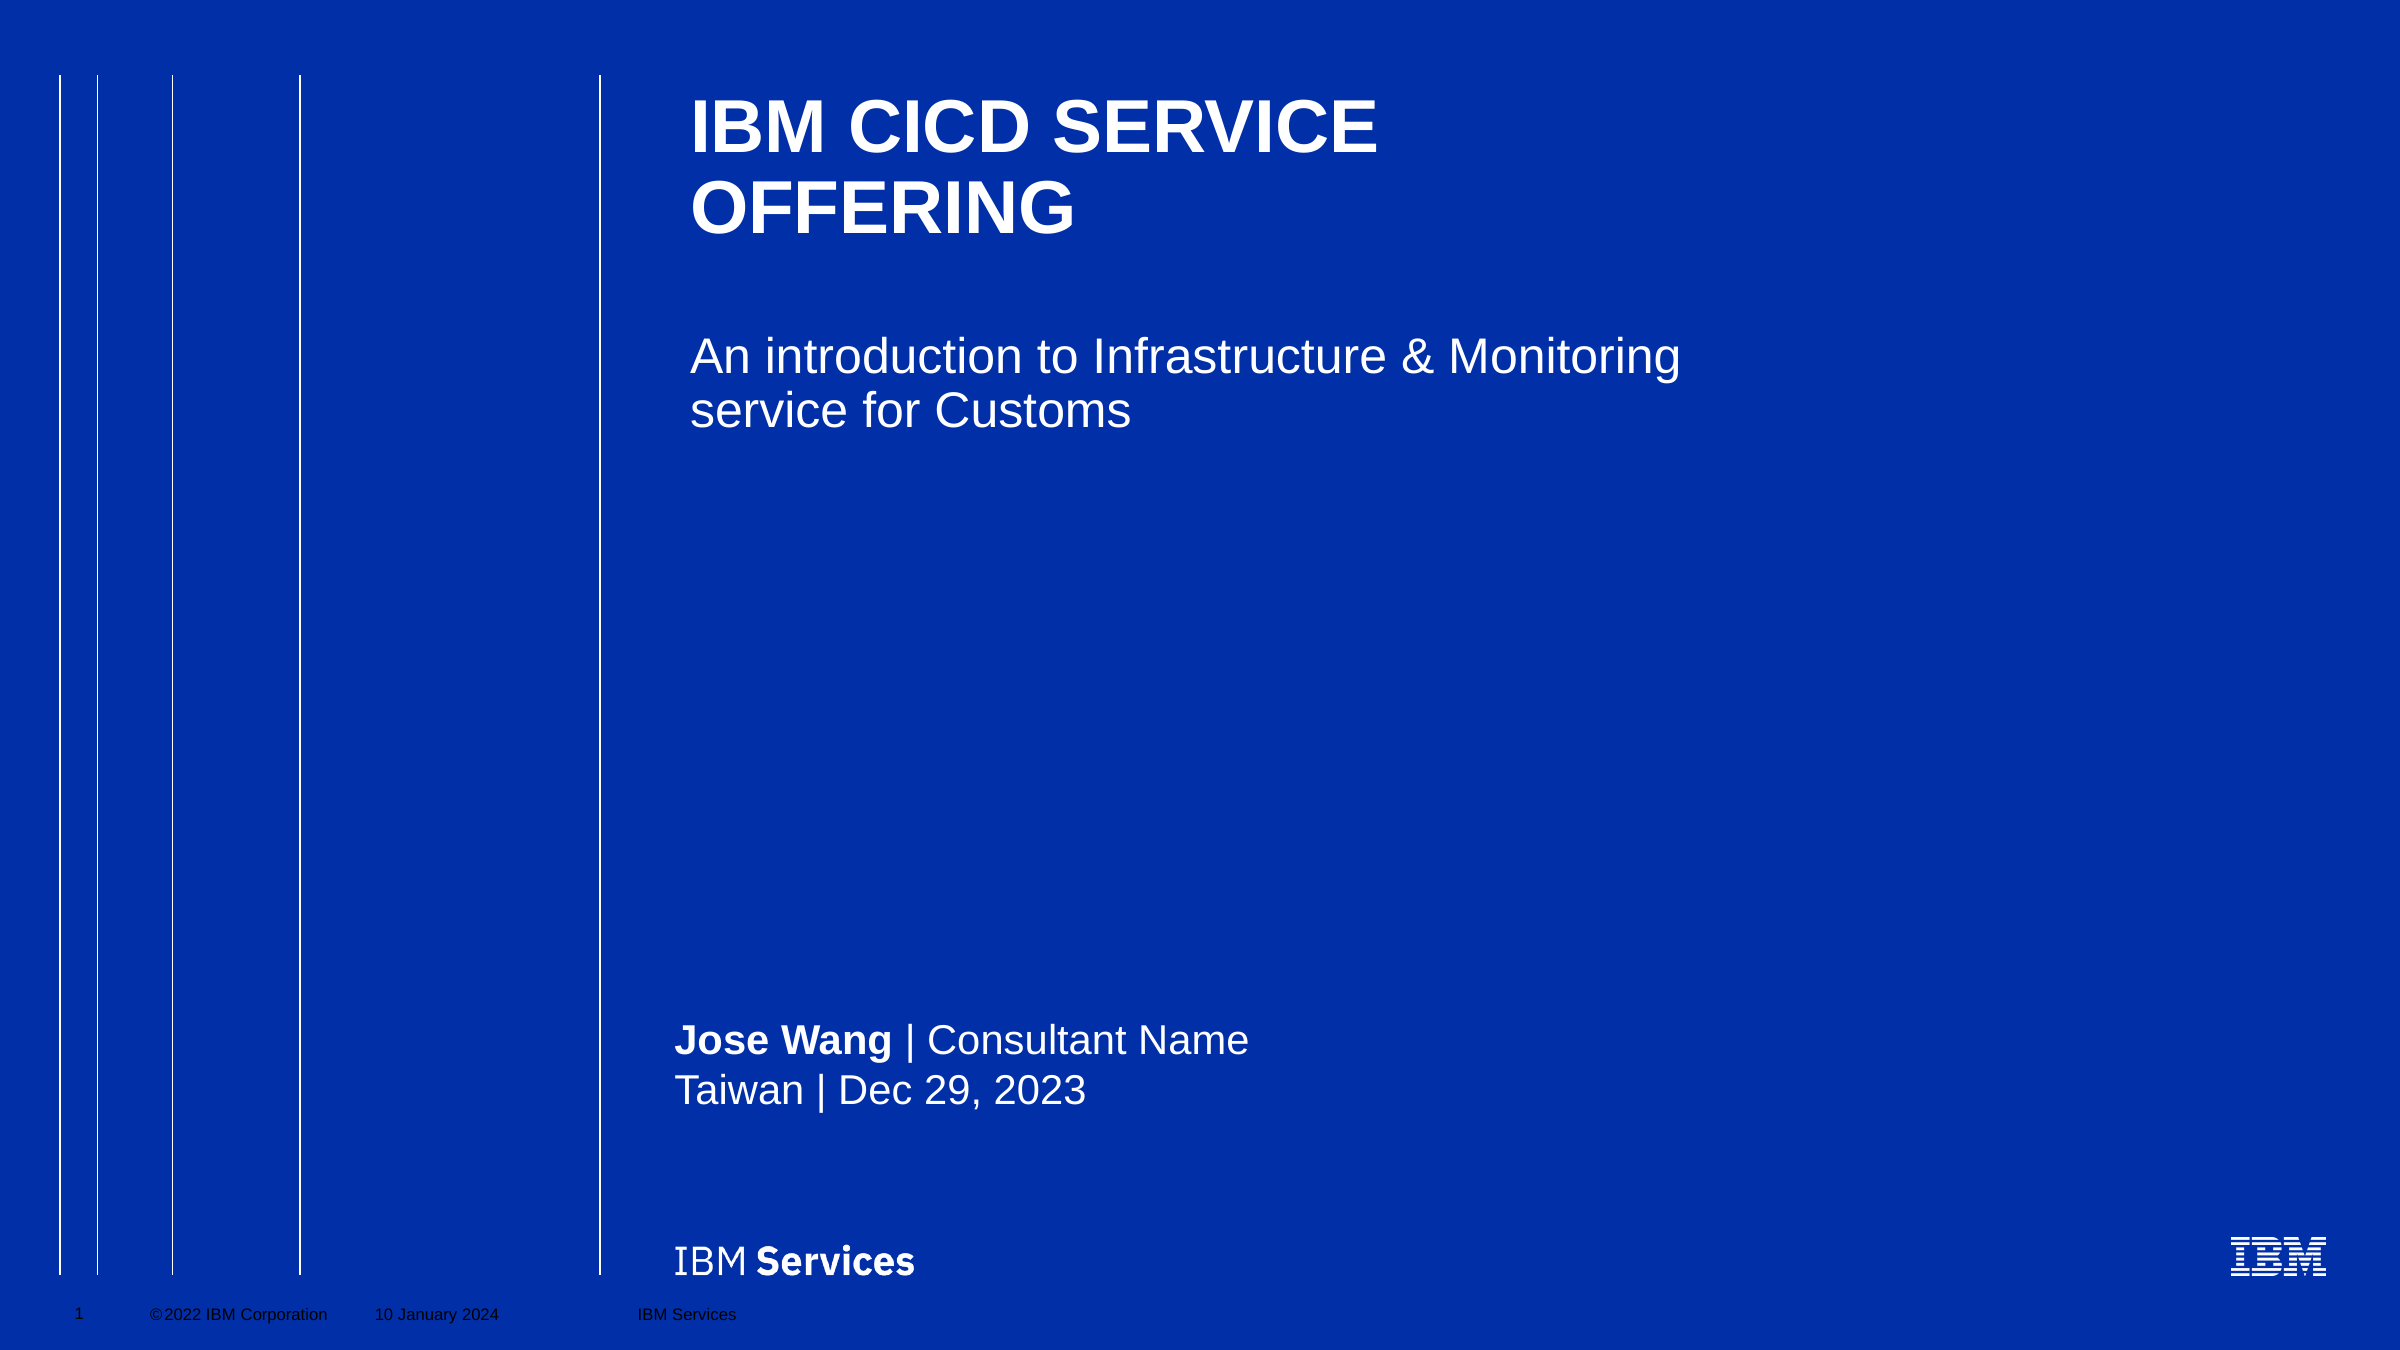

# IBM CICD SERVICE OFFERING An introduction to Infrastructure & Monitoring  service for Customs

Jose Wang | Consultant Name
Taiwan | Dec 29, 2023